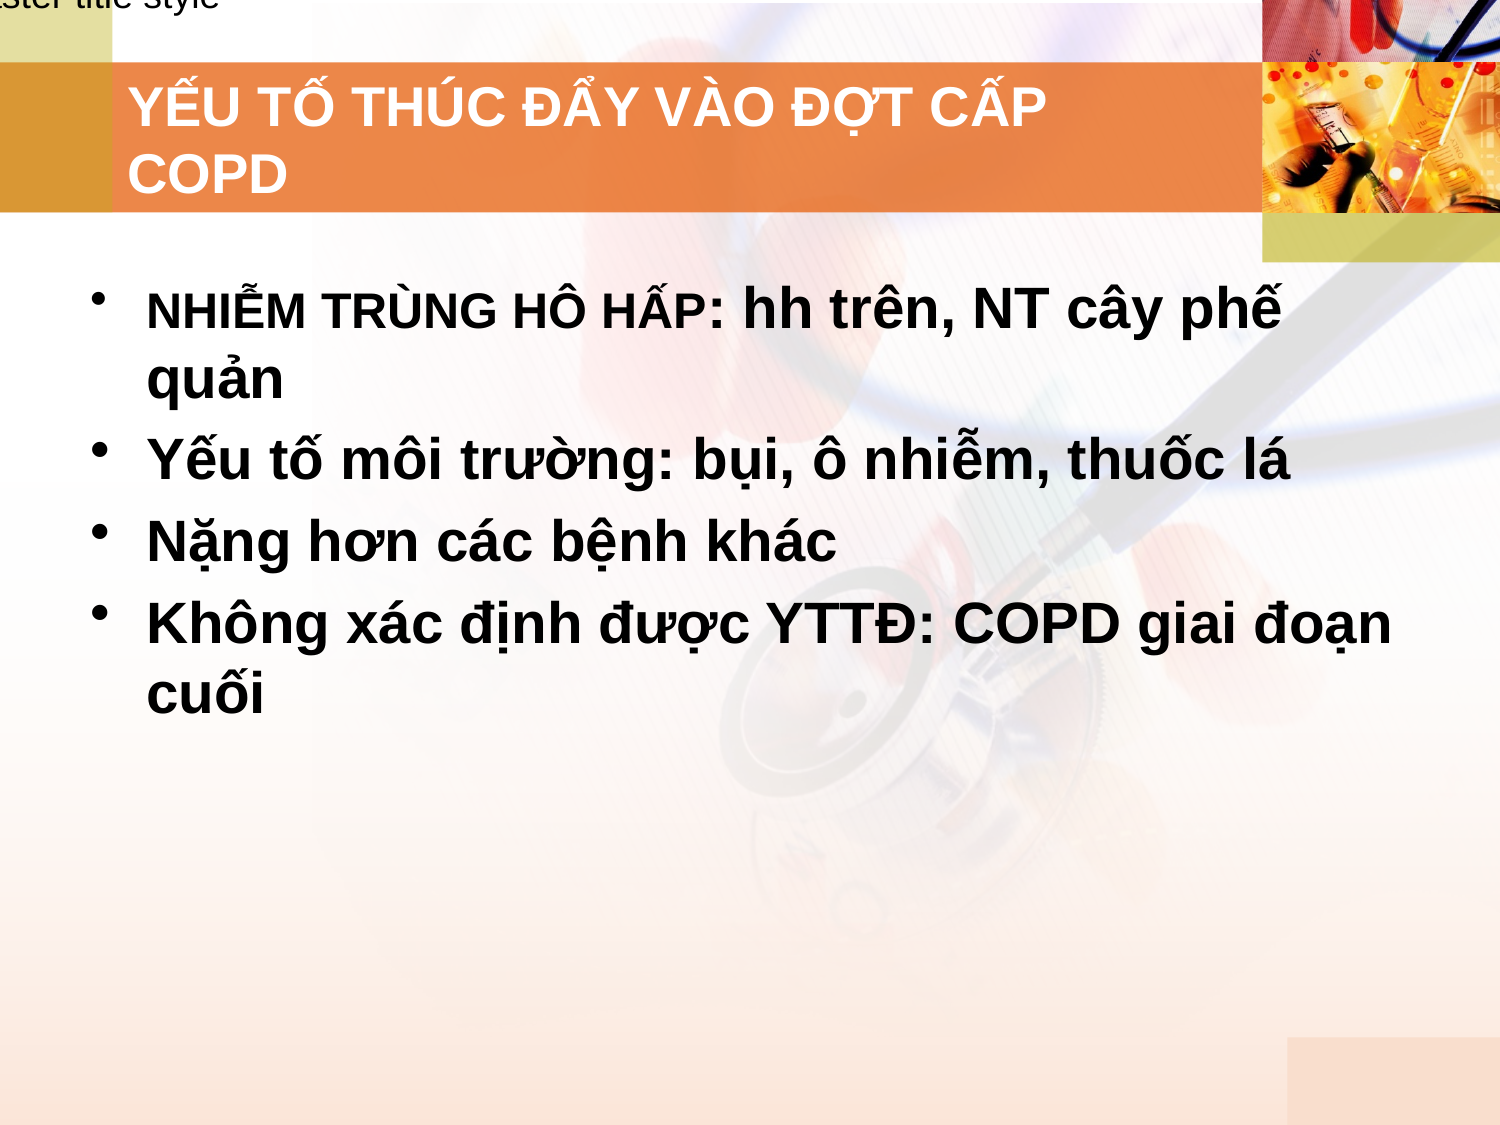

# YẾU TỐ THÚC ĐẨY VÀO ĐỢT CẤP COPD
NHIỄM TRÙNG HÔ HẤP: hh trên, NT cây phế quản
Yếu tố môi trường: bụi, ô nhiễm, thuốc lá
Nặng hơn các bệnh khác
Không xác định được YTTĐ: COPD giai đoạn cuối